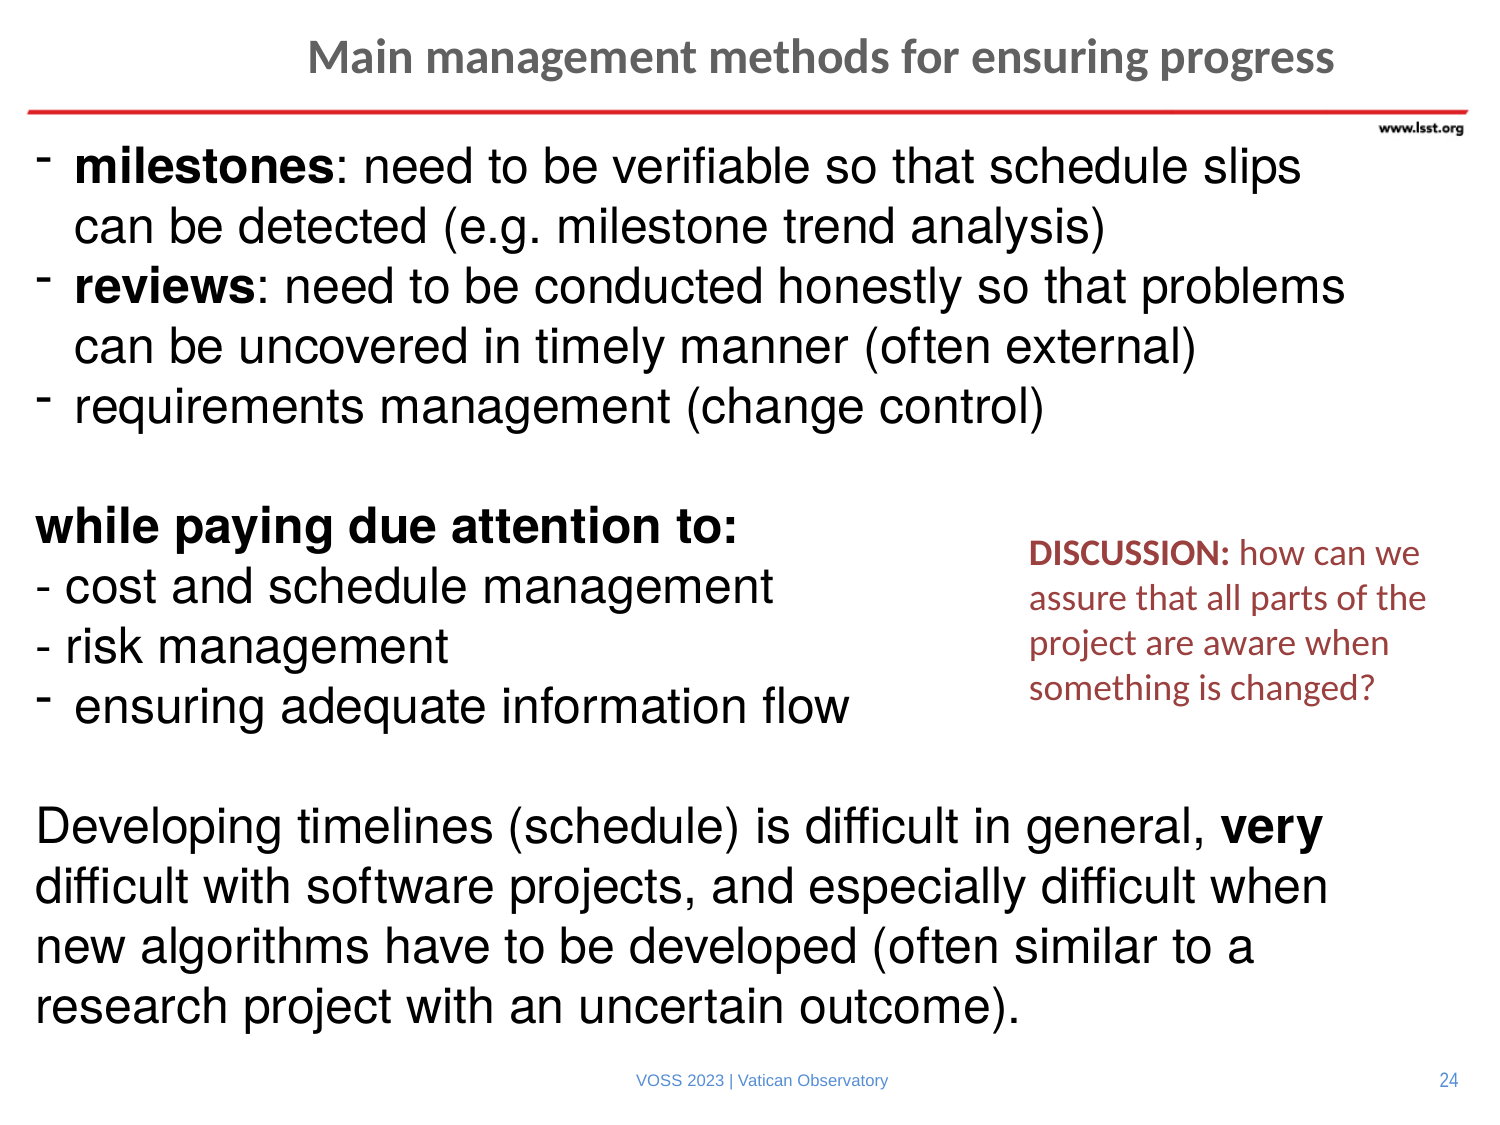

# Main management methods for ensuring progress
milestones: need to be verifiable so that schedule slips can be detected (e.g. milestone trend analysis)
reviews: need to be conducted honestly so that problems  can be uncovered in timely manner (often external)
requirements management (change control)

while paying due attention to:
- cost and schedule management
- risk management
ensuring adequate information flow

Developing timelines (schedule) is difficult in general, very difficult with software projects, and especially difficult when new algorithms have to be developed (often similar to a research project with an uncertain outcome).

DISCUSSION: how can we assure that all parts of the project are aware when something is changed?
24